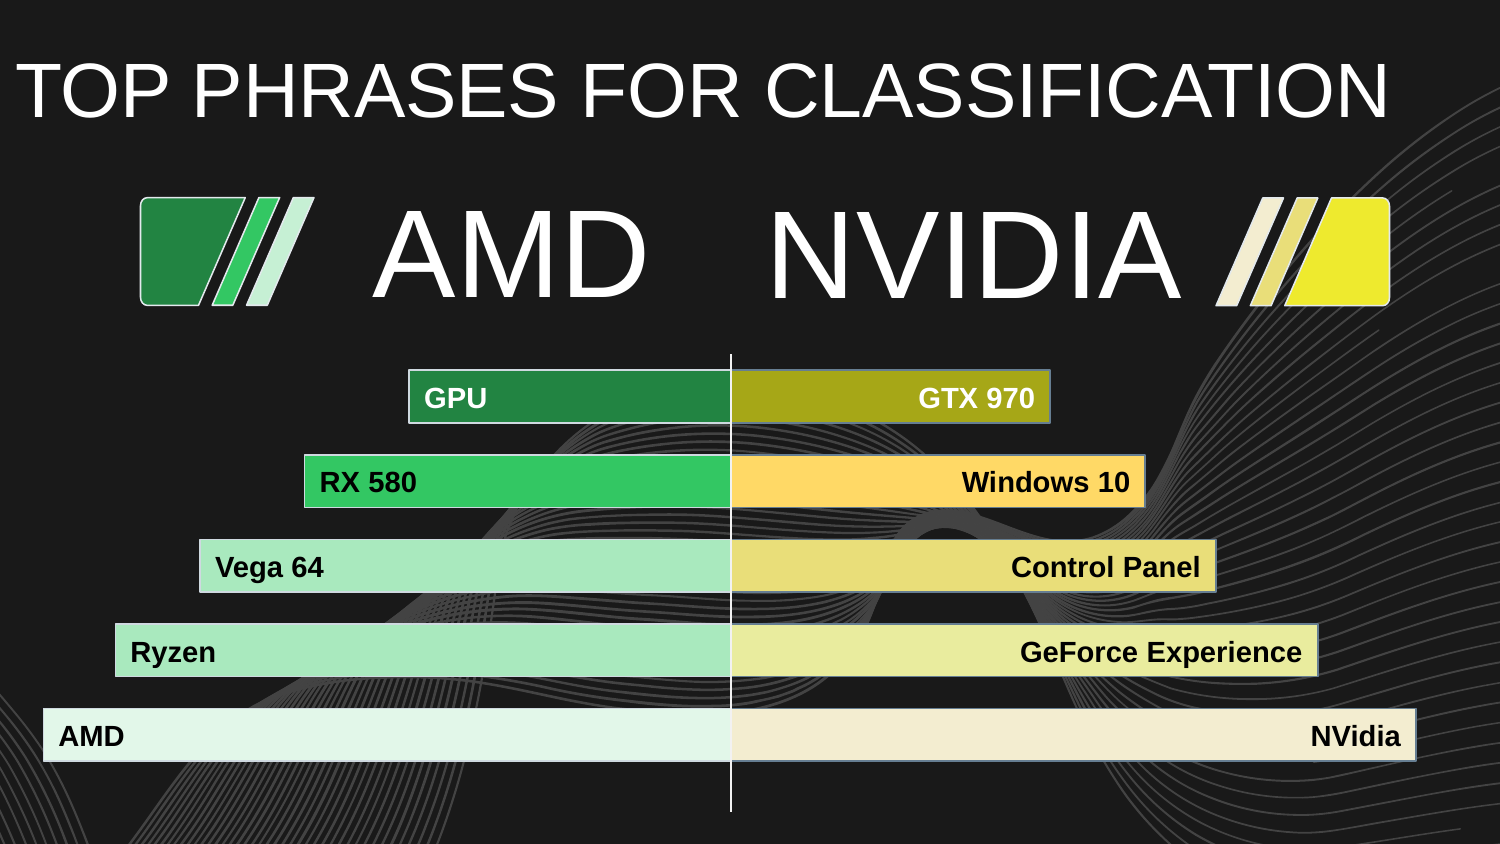

# TOP PHRASES FOR CLASSIFICATION
AMD
NVIDIA

GPU
GTX 970
RX 580
Windows 10
Vega 64
Control Panel
Ryzen
GeForce Experience
AMD
NVidia